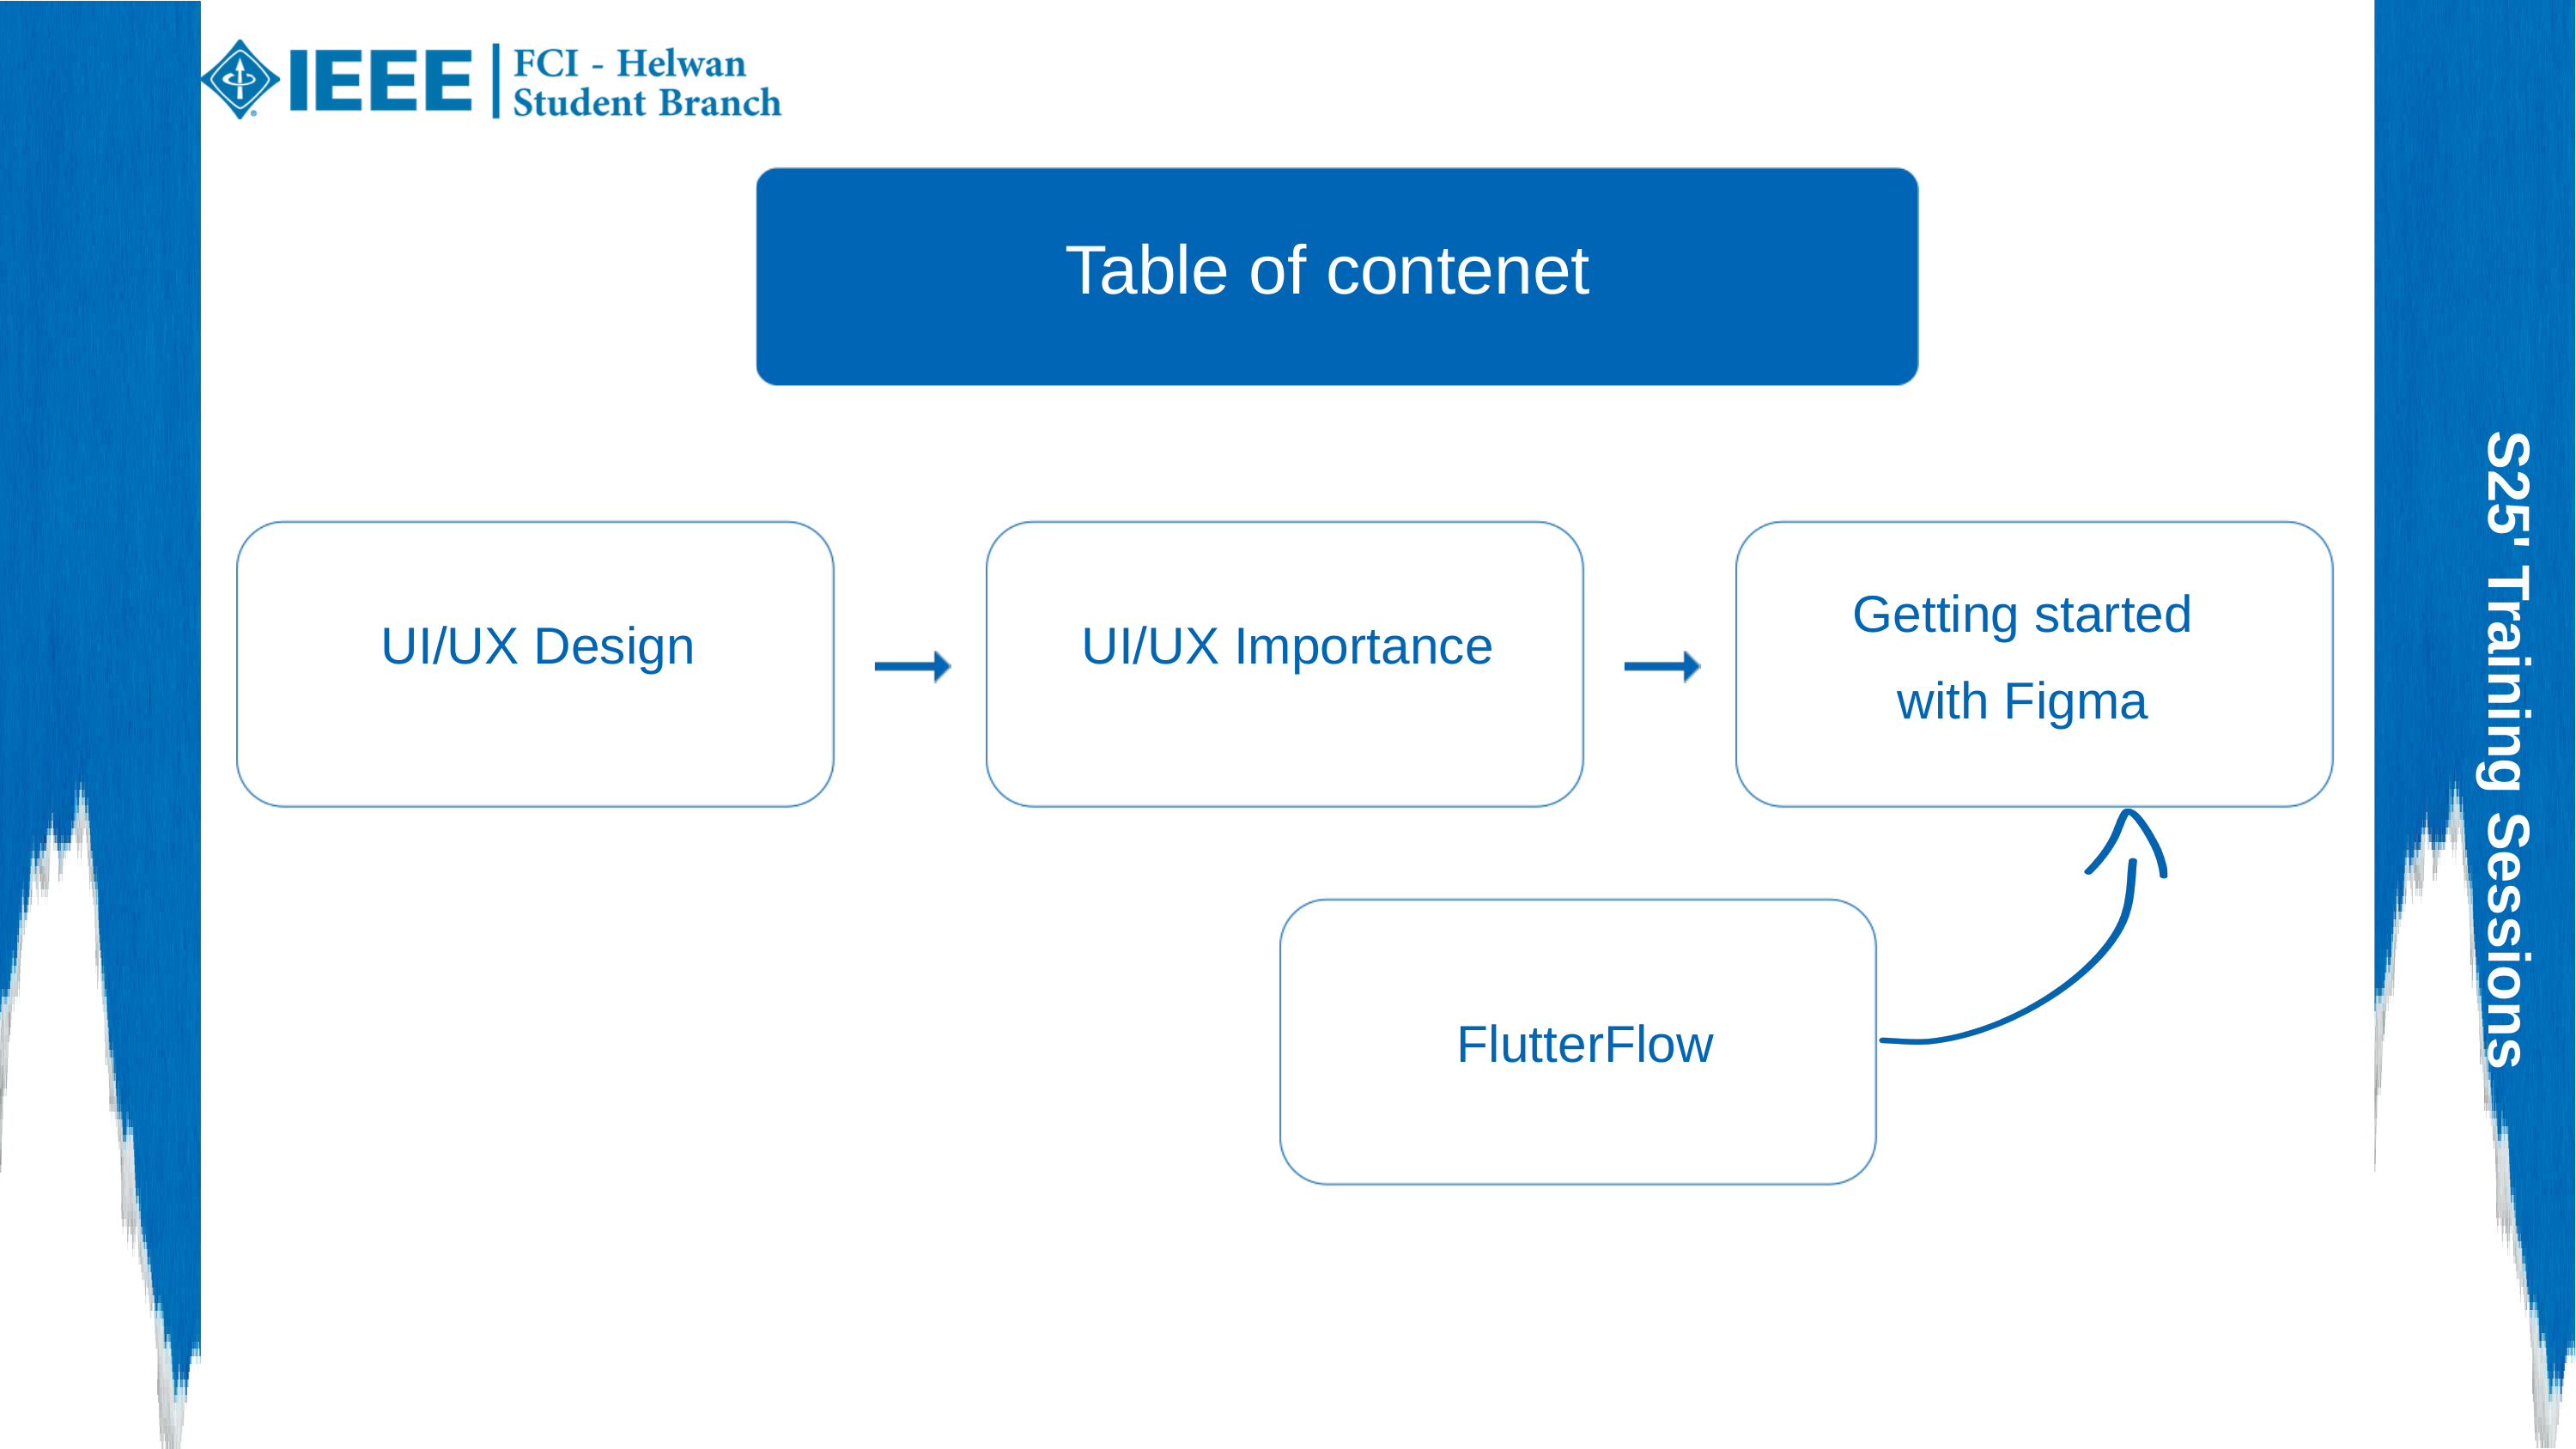

Table of contenet

Getting started with Figma

UI/UX Design

UI/UX Importance

S25' Training Sessions

FlutterFlow